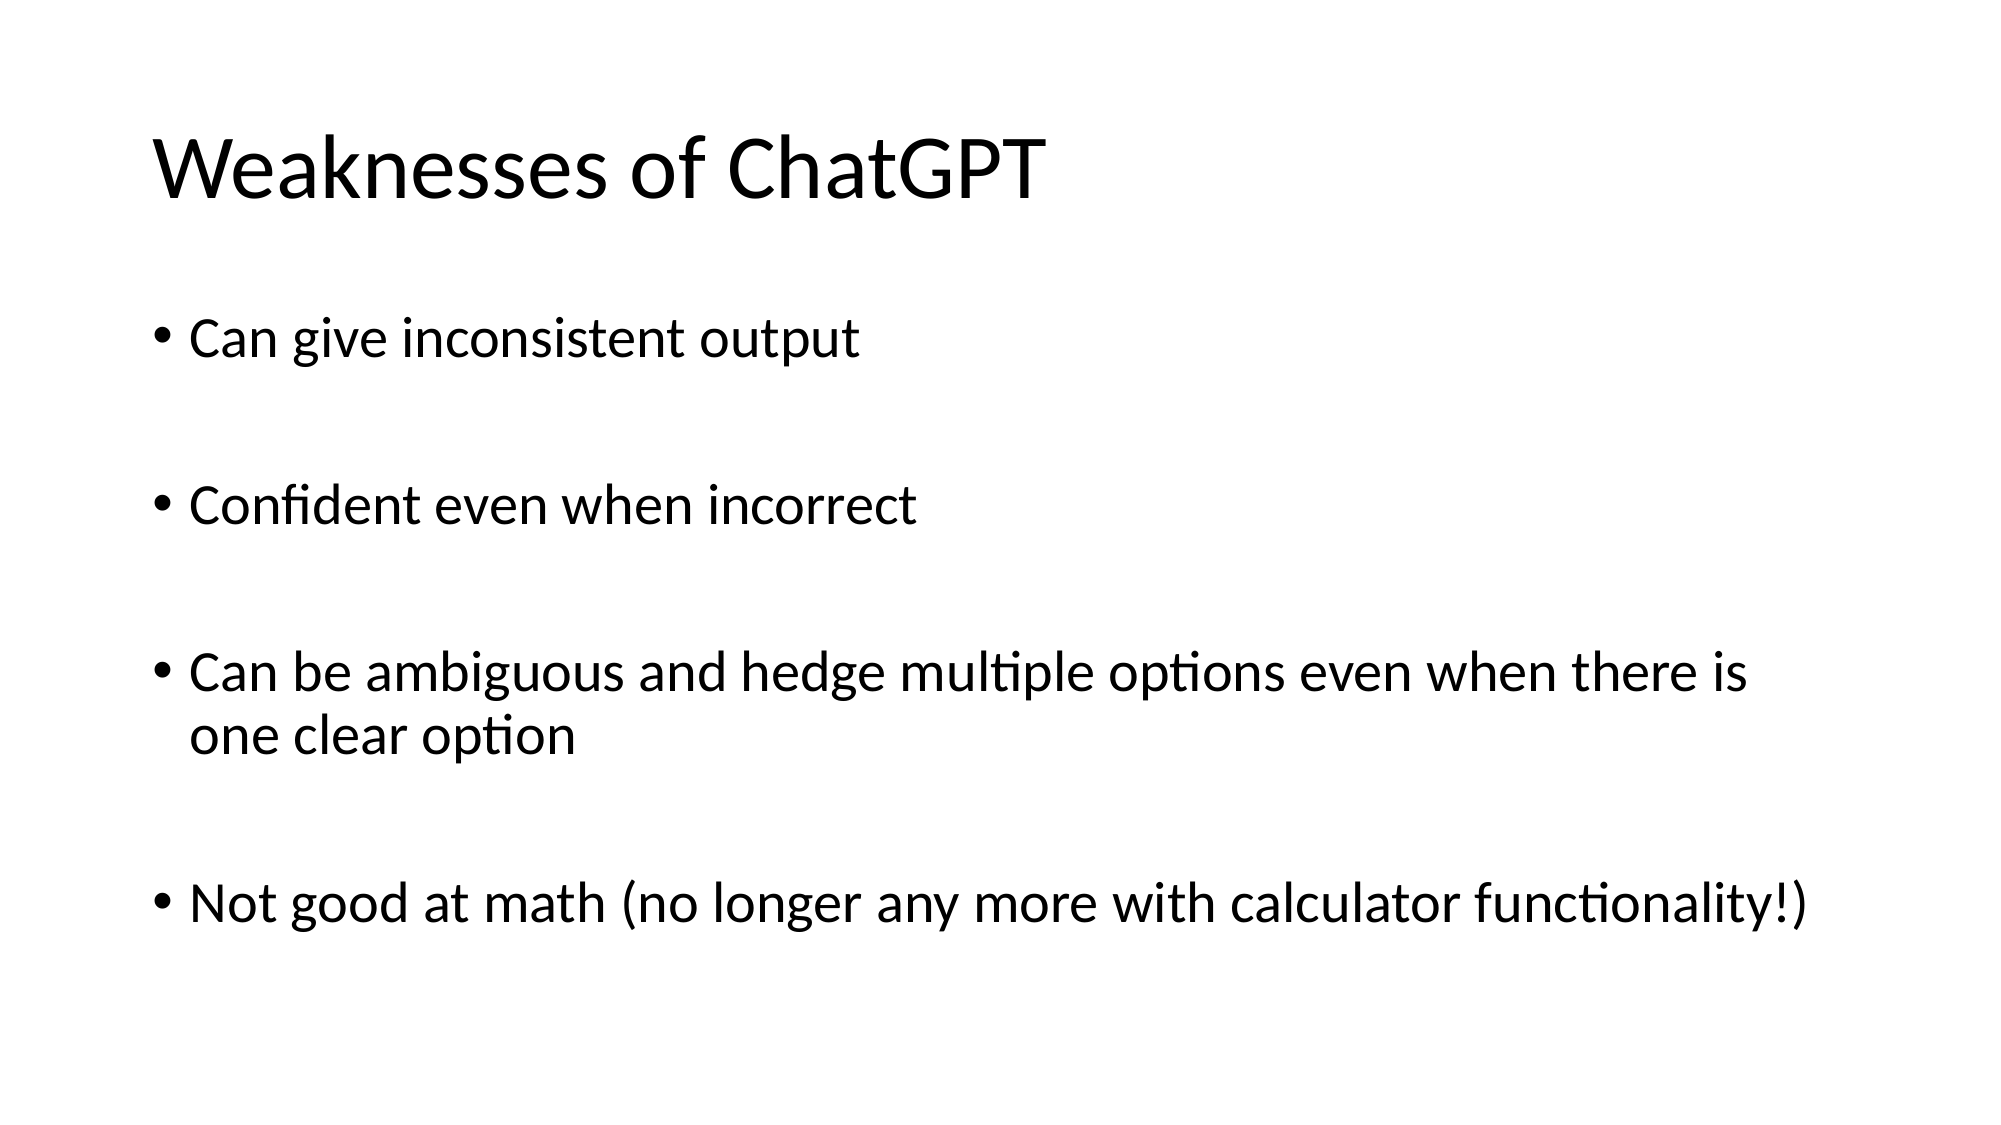

# Weaknesses of ChatGPT
Can give inconsistent output

Confident even when incorrect

Can be ambiguous and hedge multiple options even when there is one clear option

Not good at math (no longer any more with calculator functionality!)